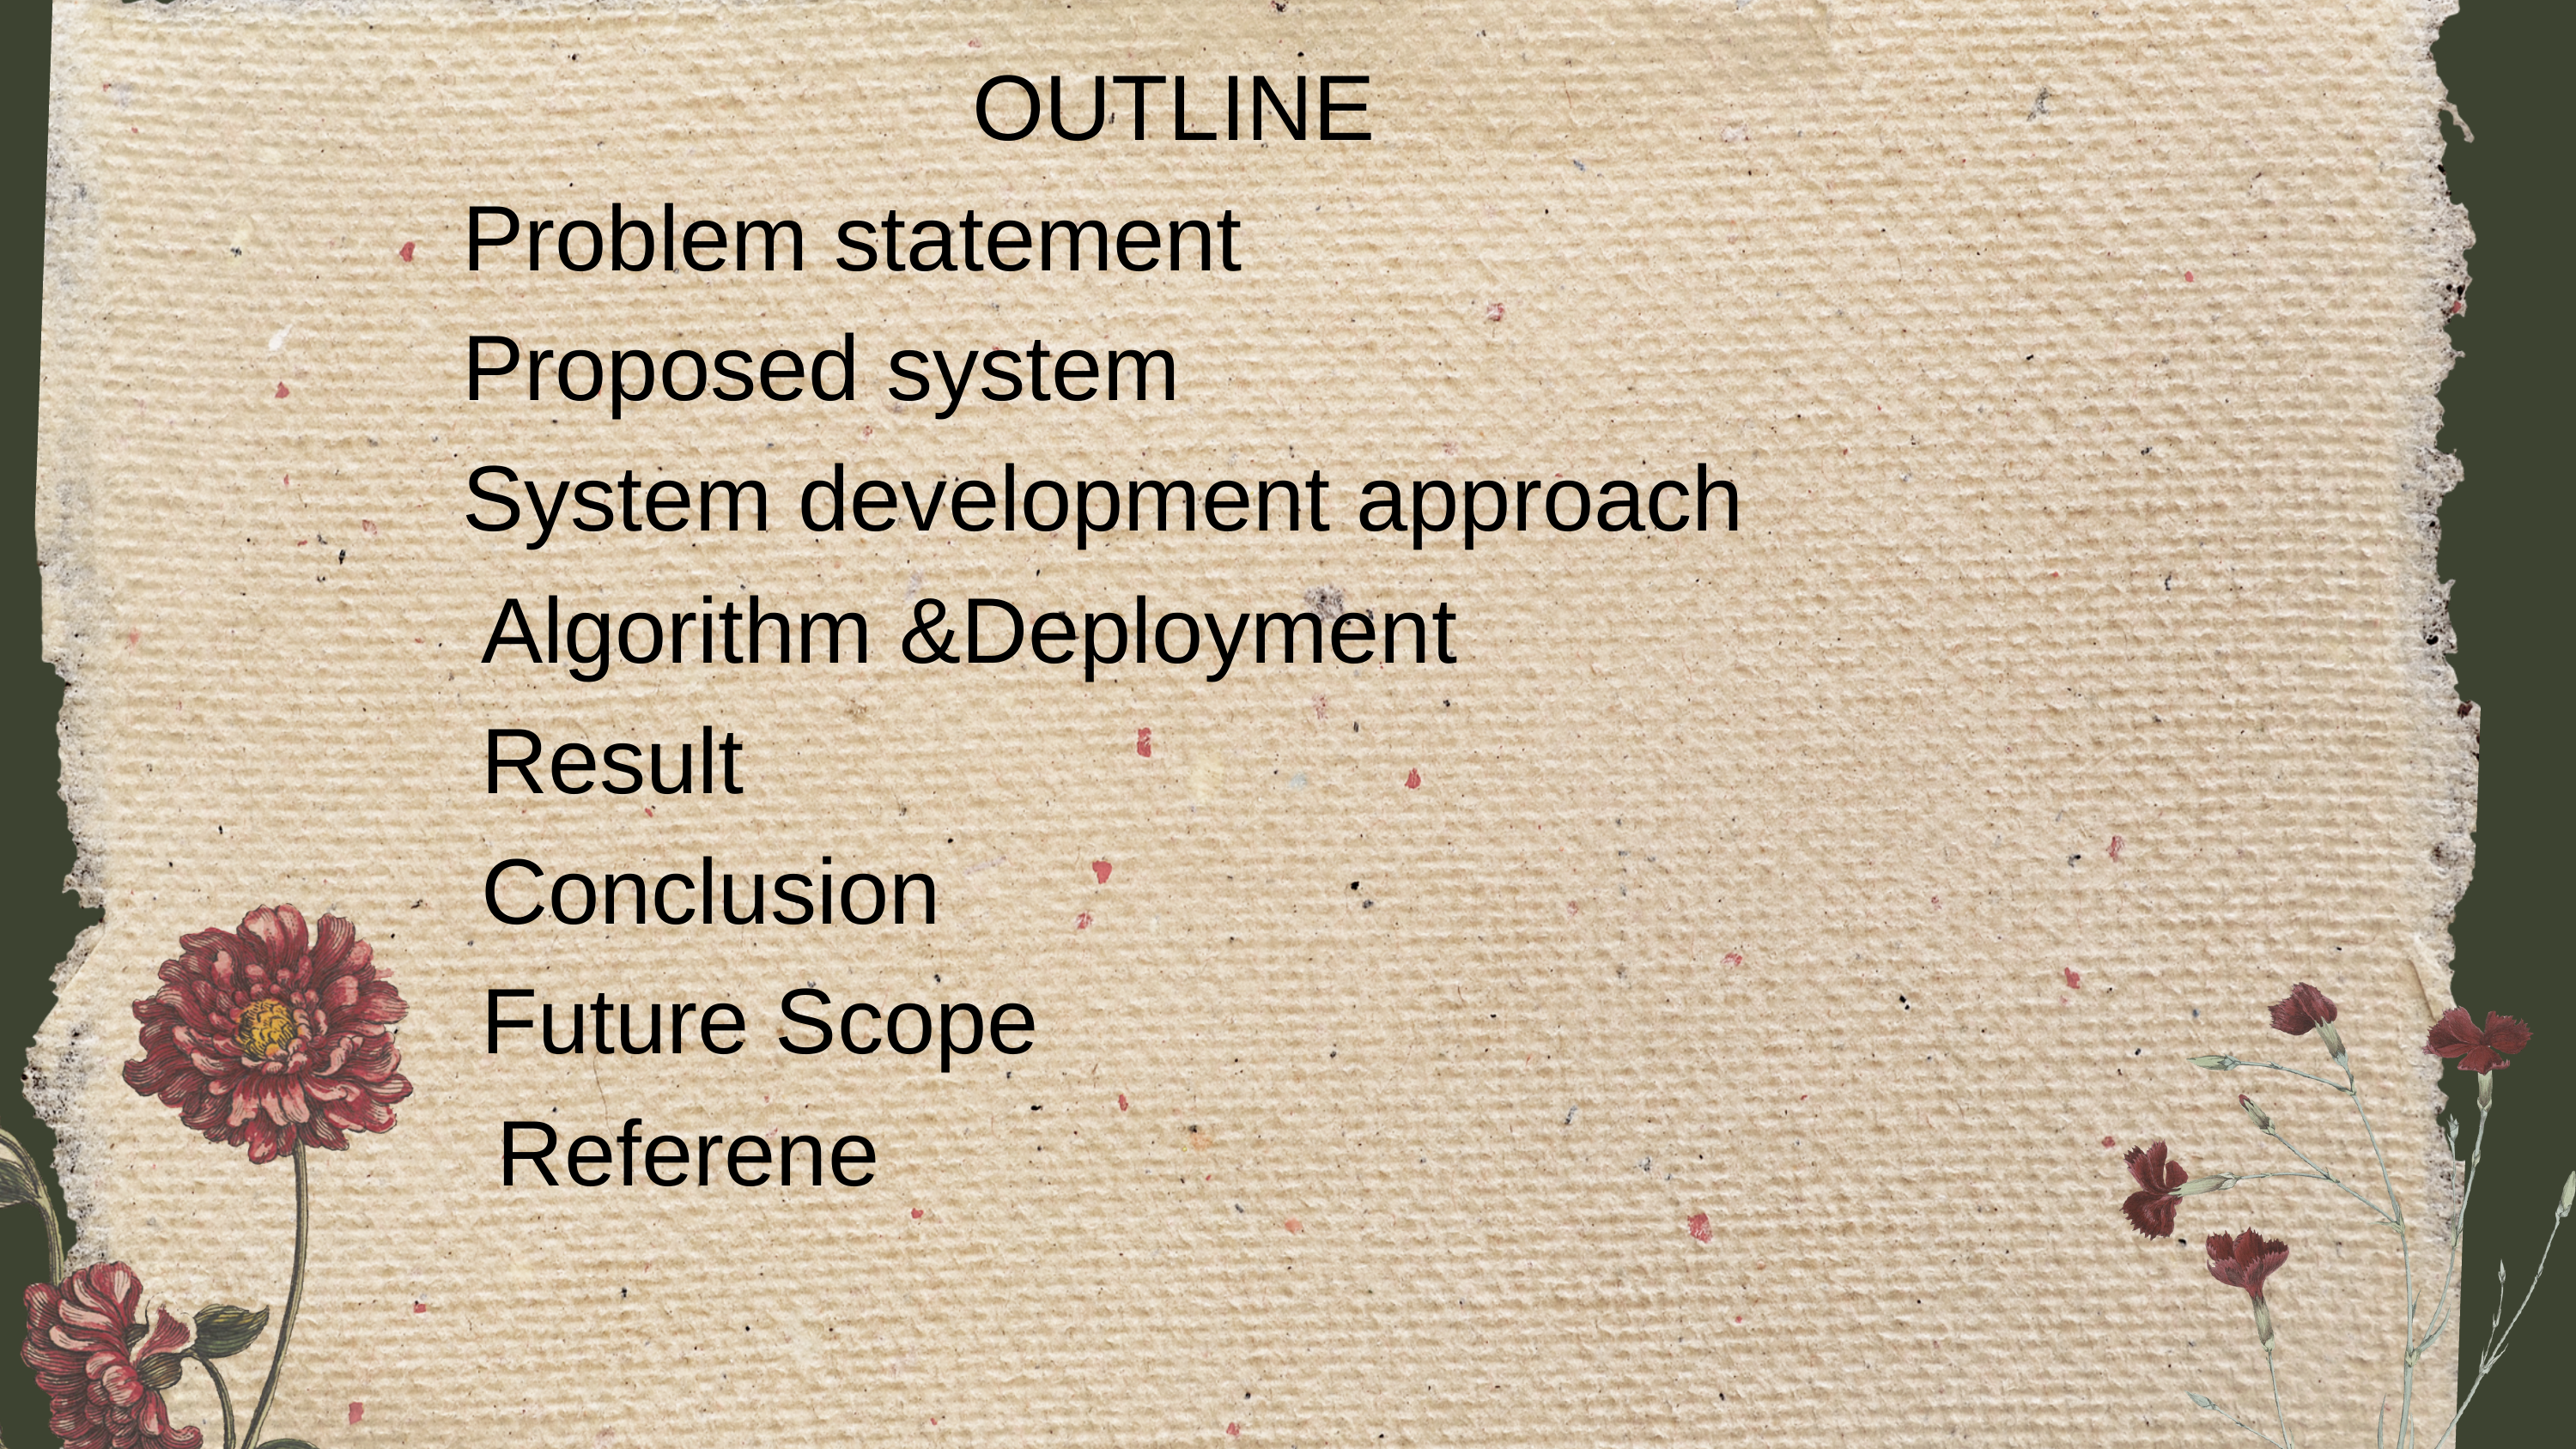

OUTLINE
Problem statement
Proposed system
System development approach

Algorithm &Deployment
Result
Conclusion
Future Scope

Referene